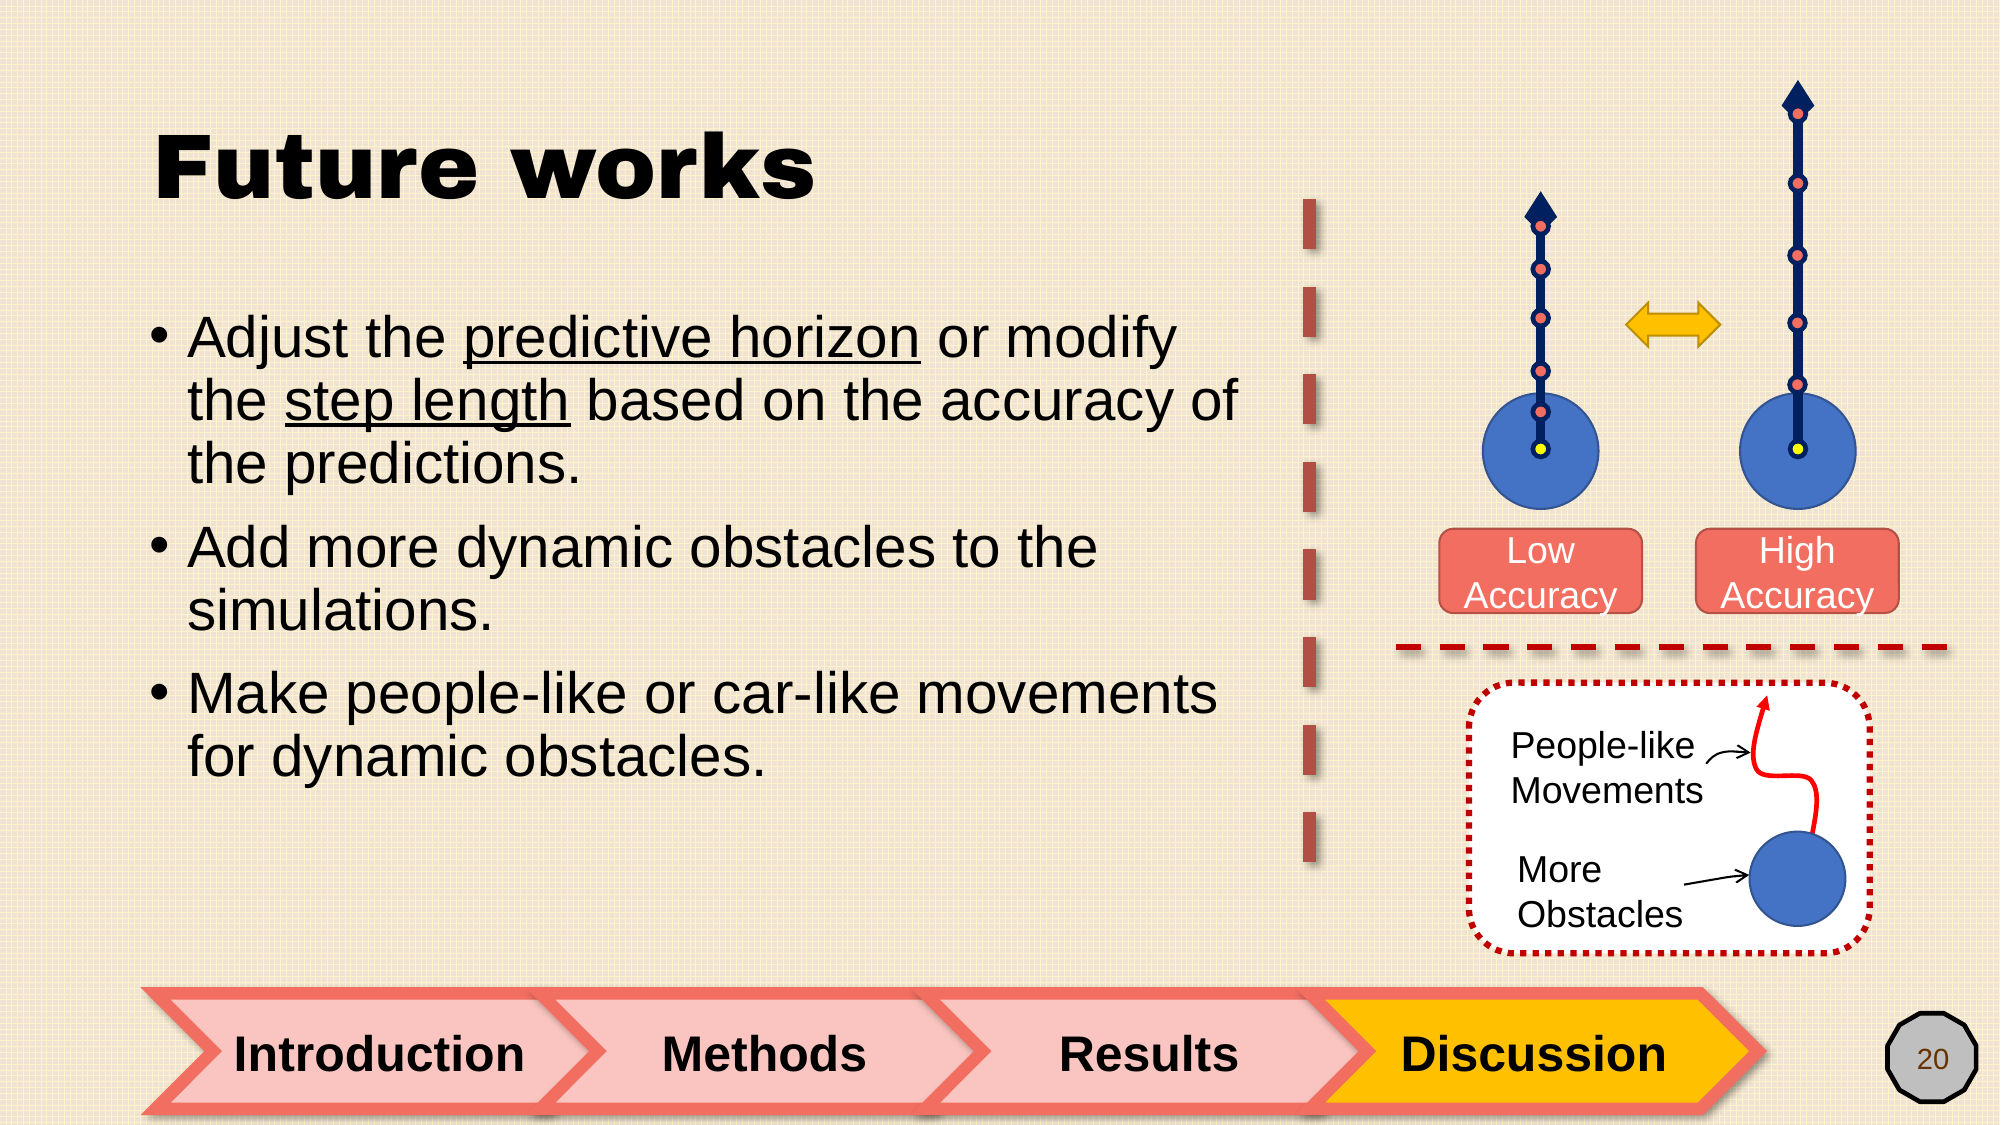

# Future works

Low Accuracy
High Accuracy
Adjust the predictive horizon or modify the step length based on the accuracy of the predictions.
Add more dynamic obstacles to the simulations.
Make people-like or car-like movements for dynamic obstacles.

People-like Movements

More Obstacles

Introduction
Methods
Results
Discussion
20